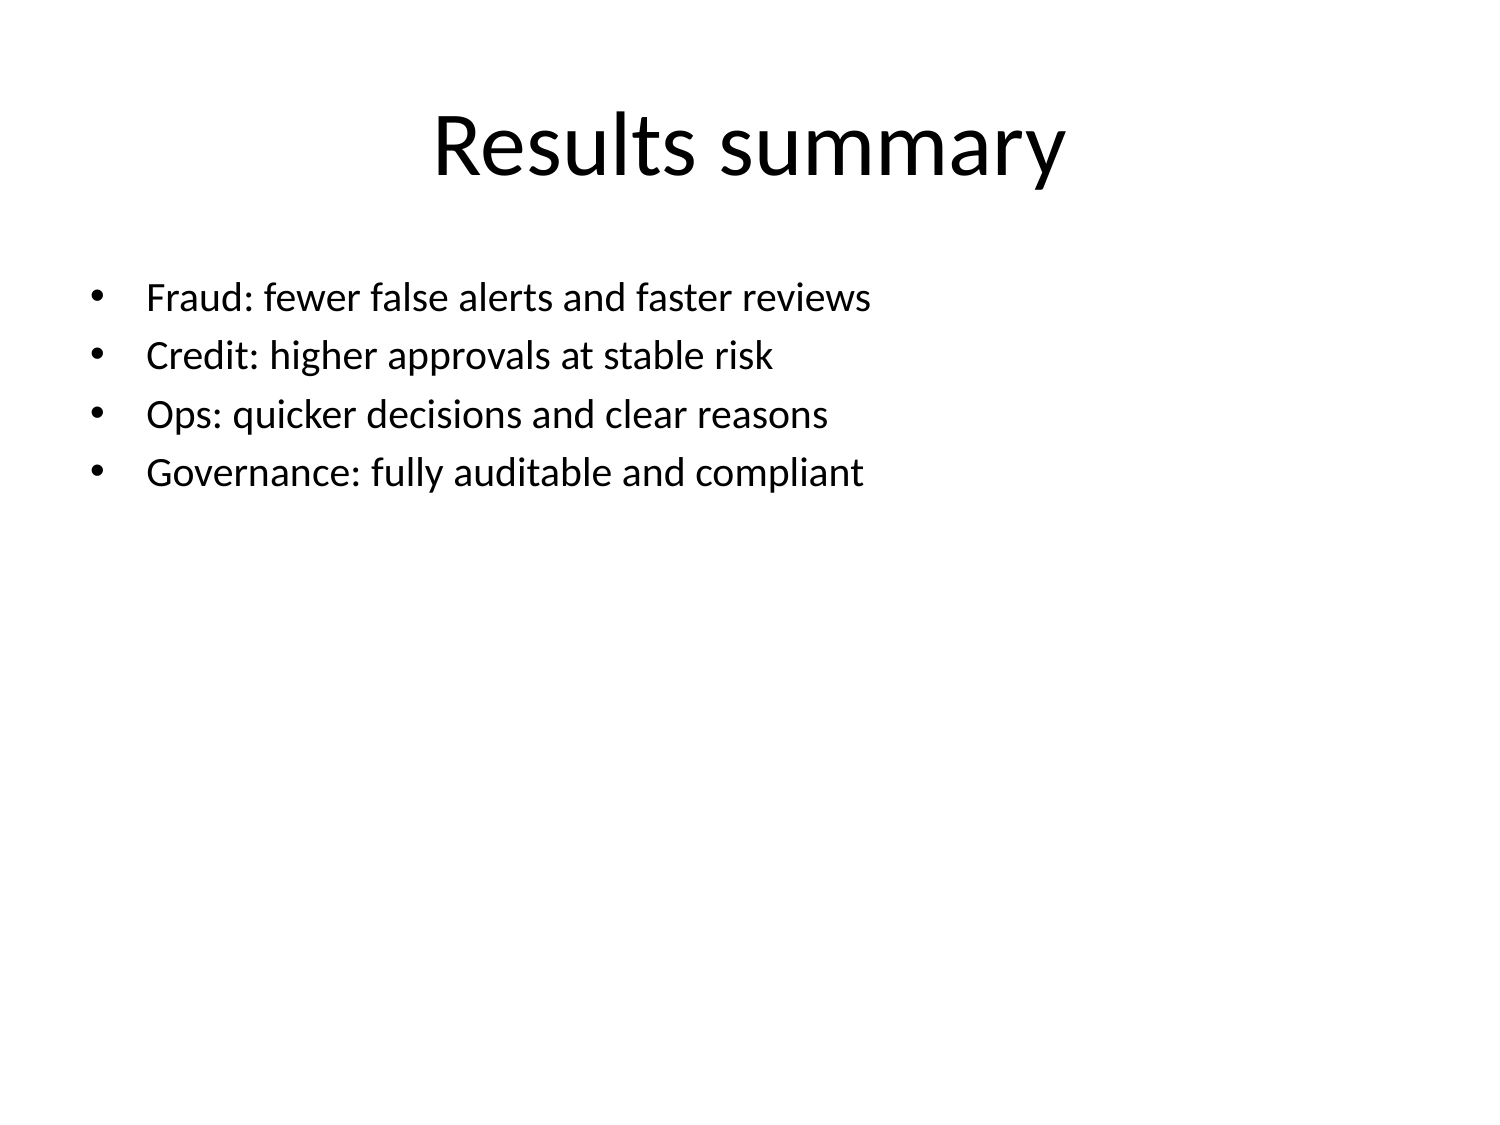

# Results summary
Fraud: fewer false alerts and faster reviews
Credit: higher approvals at stable risk
Ops: quicker decisions and clear reasons
Governance: fully auditable and compliant